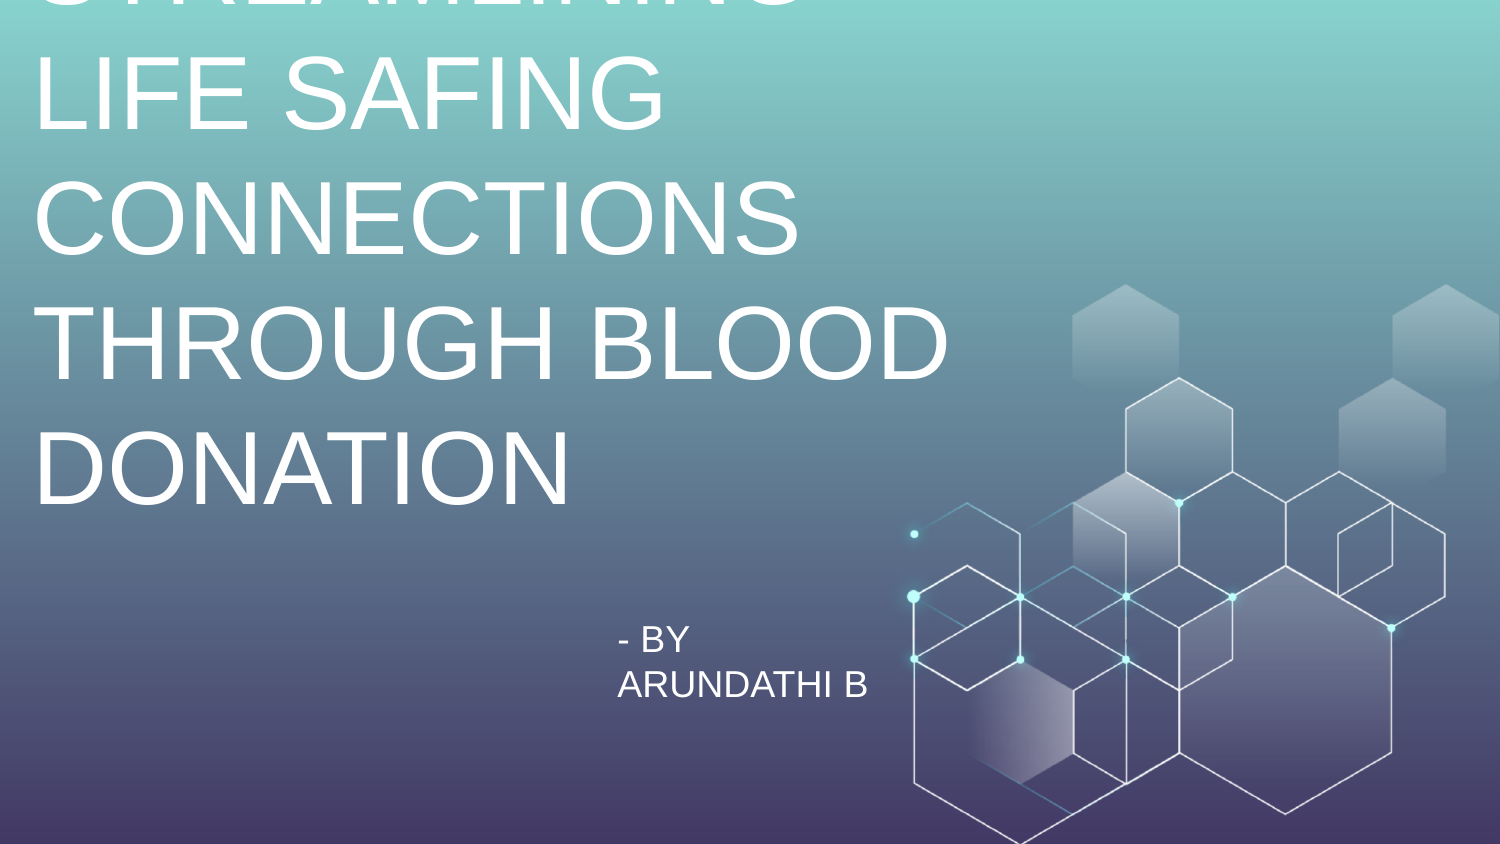

# STREAMLINING LIFE SAFING CONNECTIONS THROUGH BLOOD DONATION
- BY ARUNDATHI B